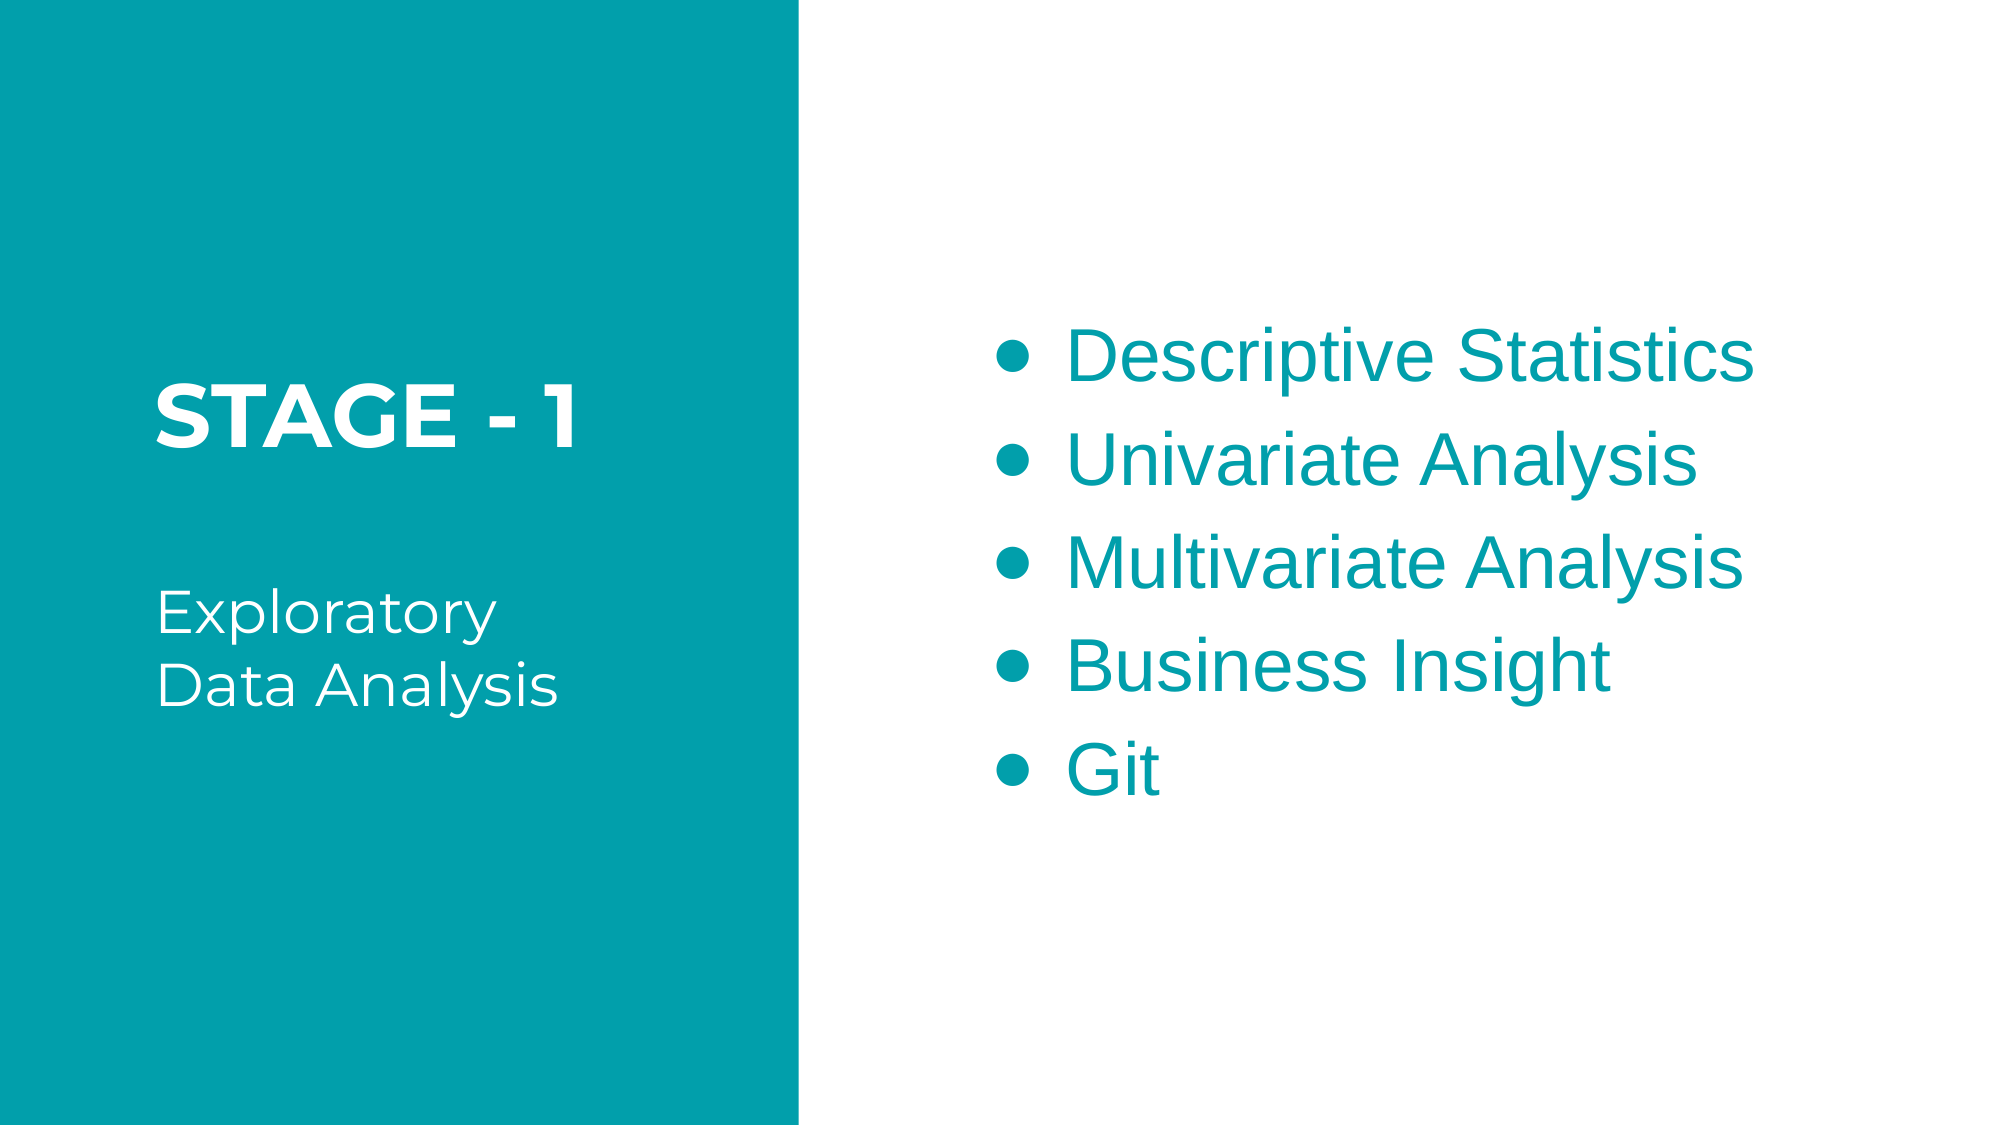

Descriptive Statistics
Univariate Analysis
Multivariate Analysis
Business Insight
Git
STAGE - 1

Exploratory Data Analysis